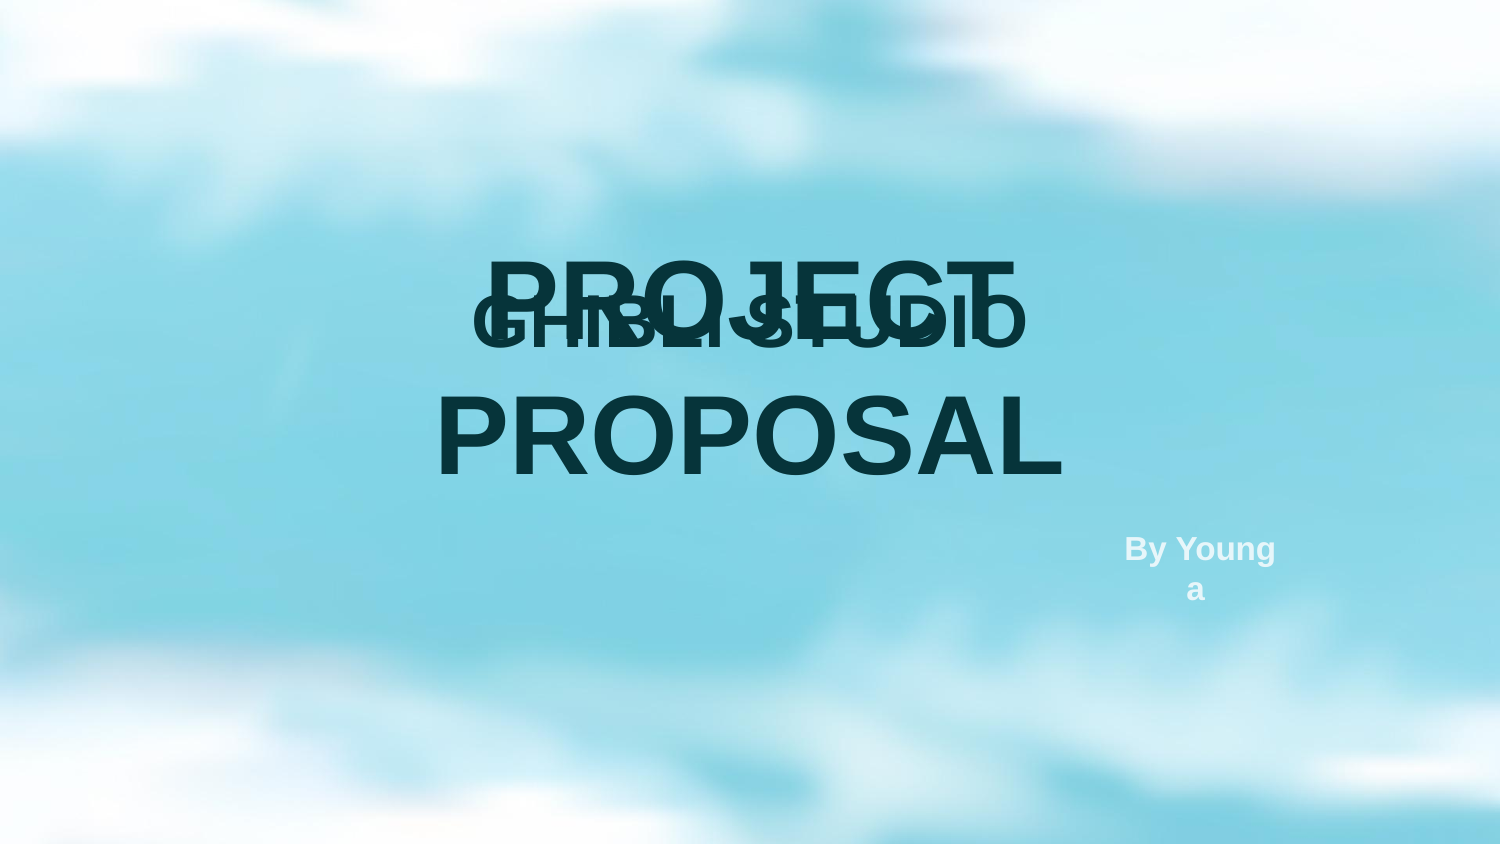

GHIBLI STUDIO
# PROJECT PROPOSAL
By Young a